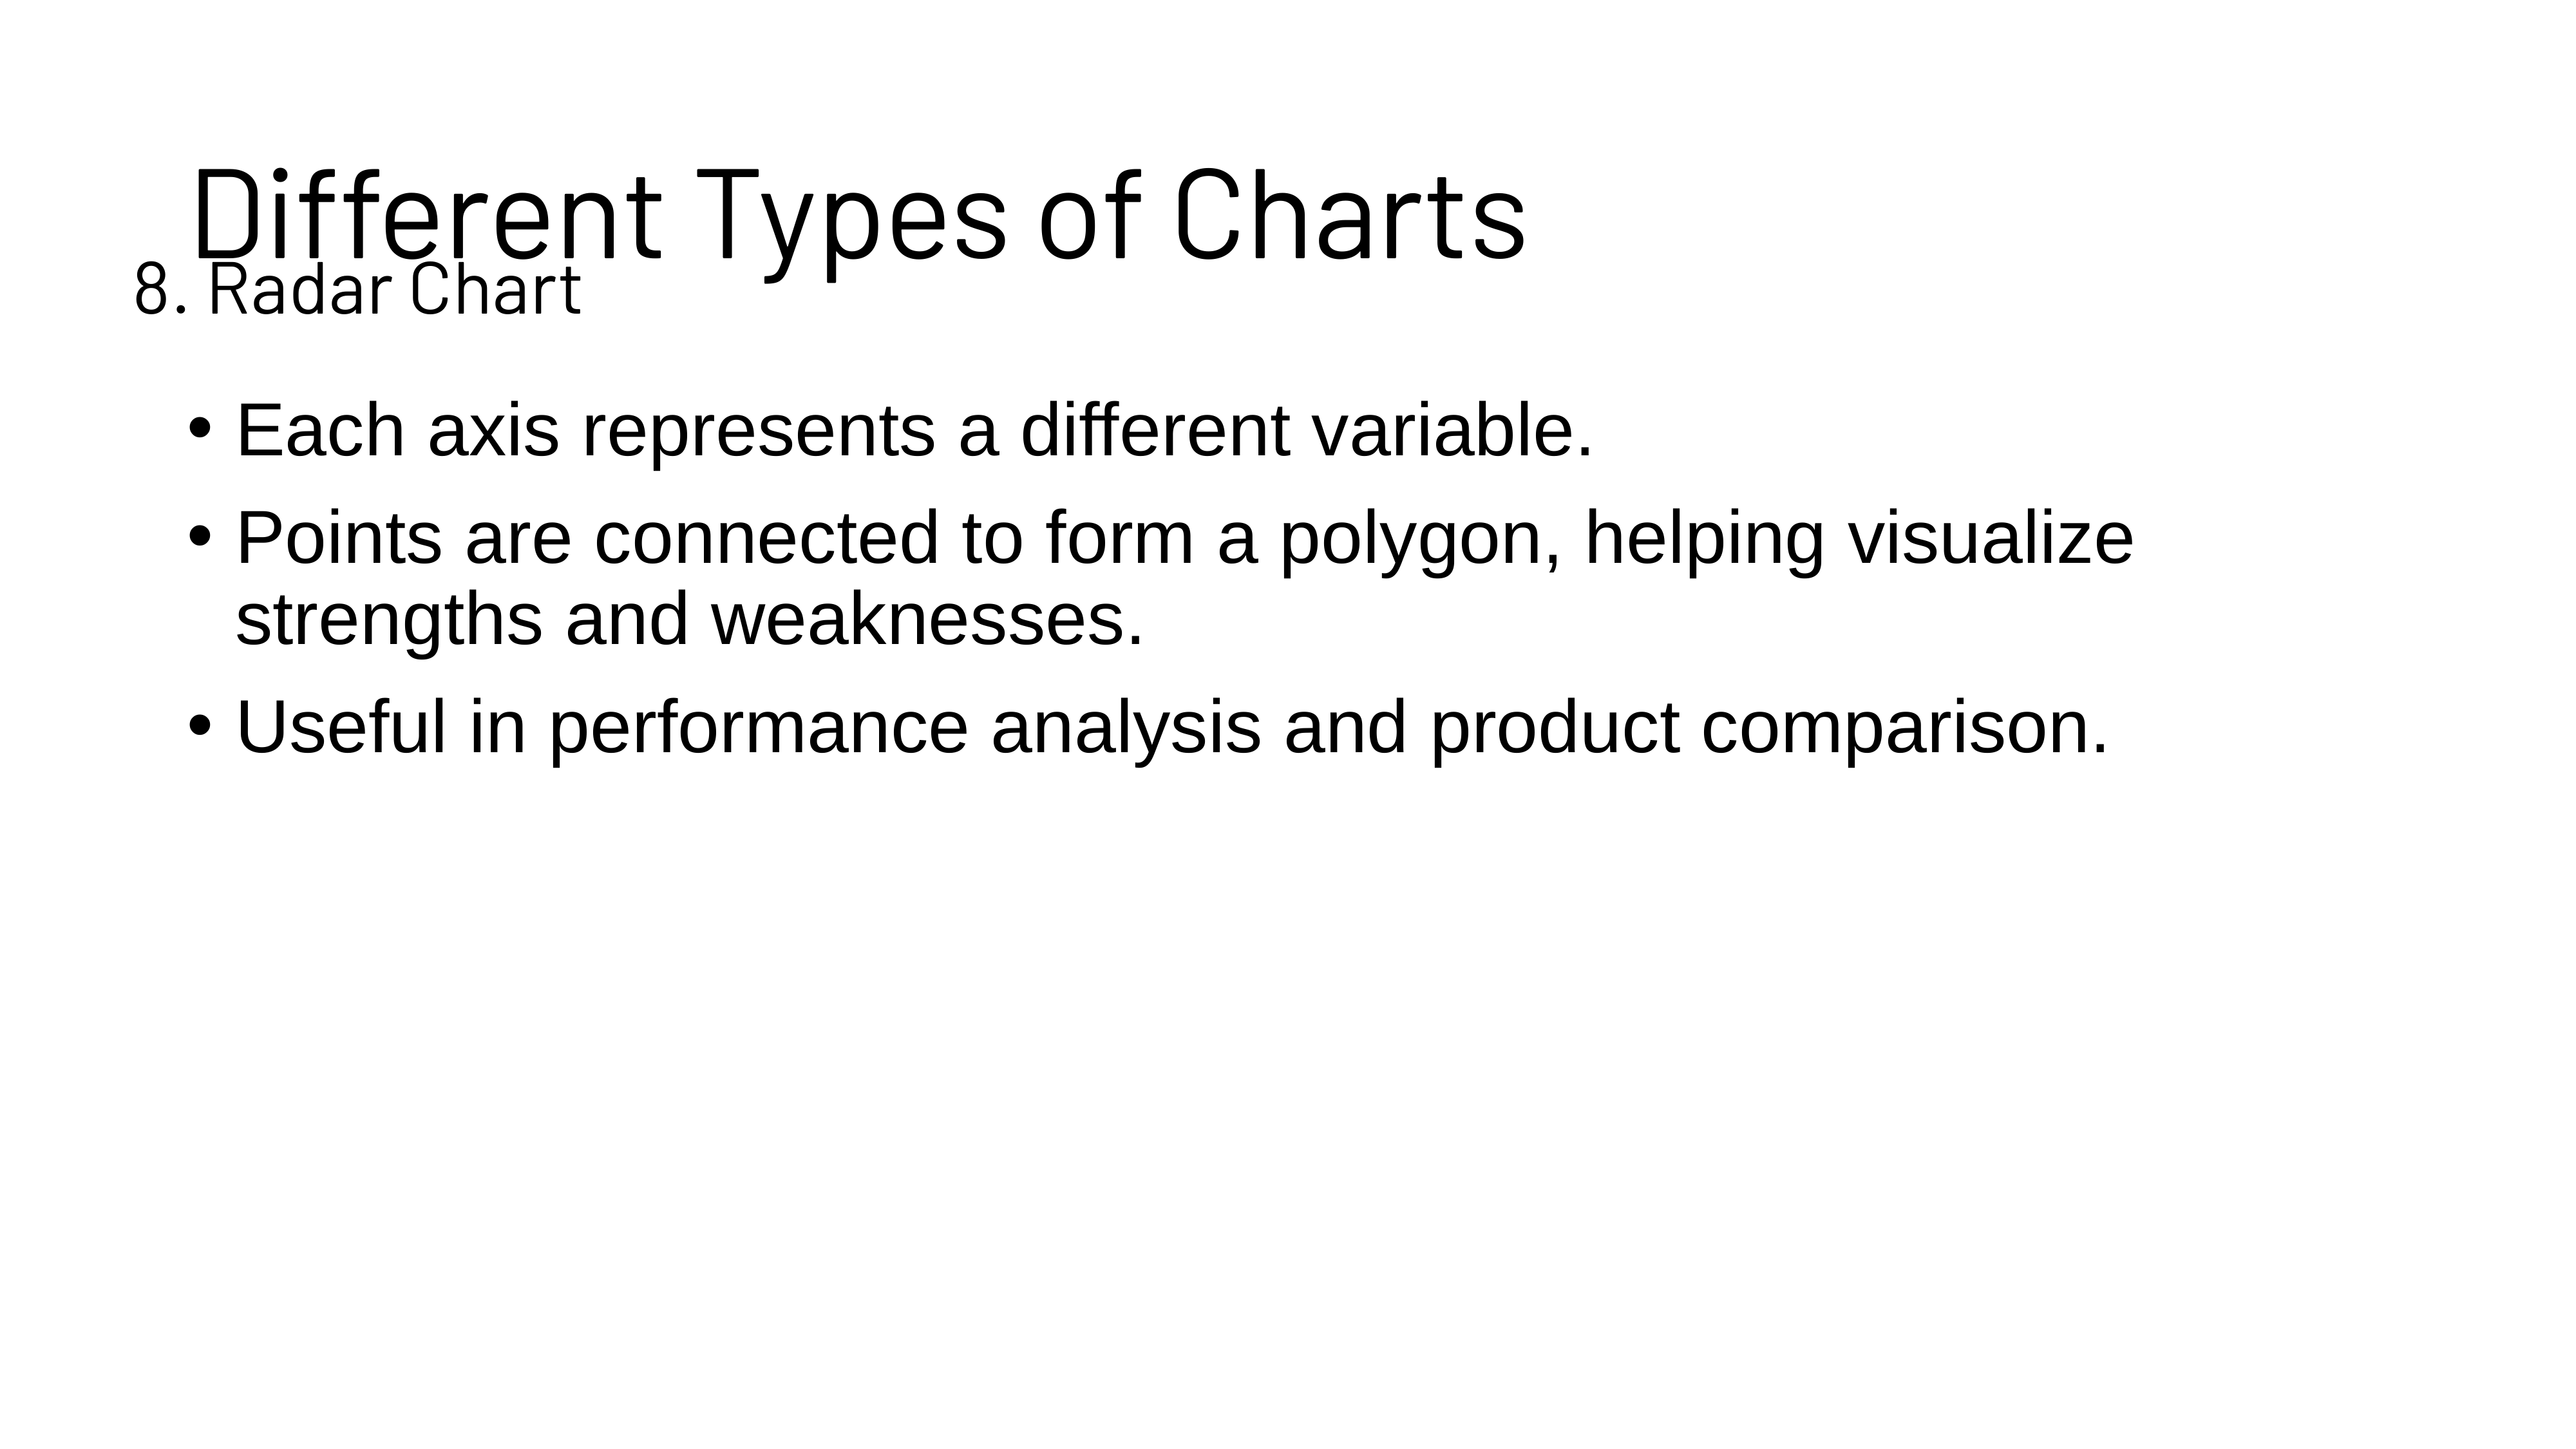

# Different Types of Charts
8. Radar Chart
Each axis represents a different variable.
Points are connected to form a polygon, helping visualize strengths and weaknesses.
Useful in performance analysis and product comparison.